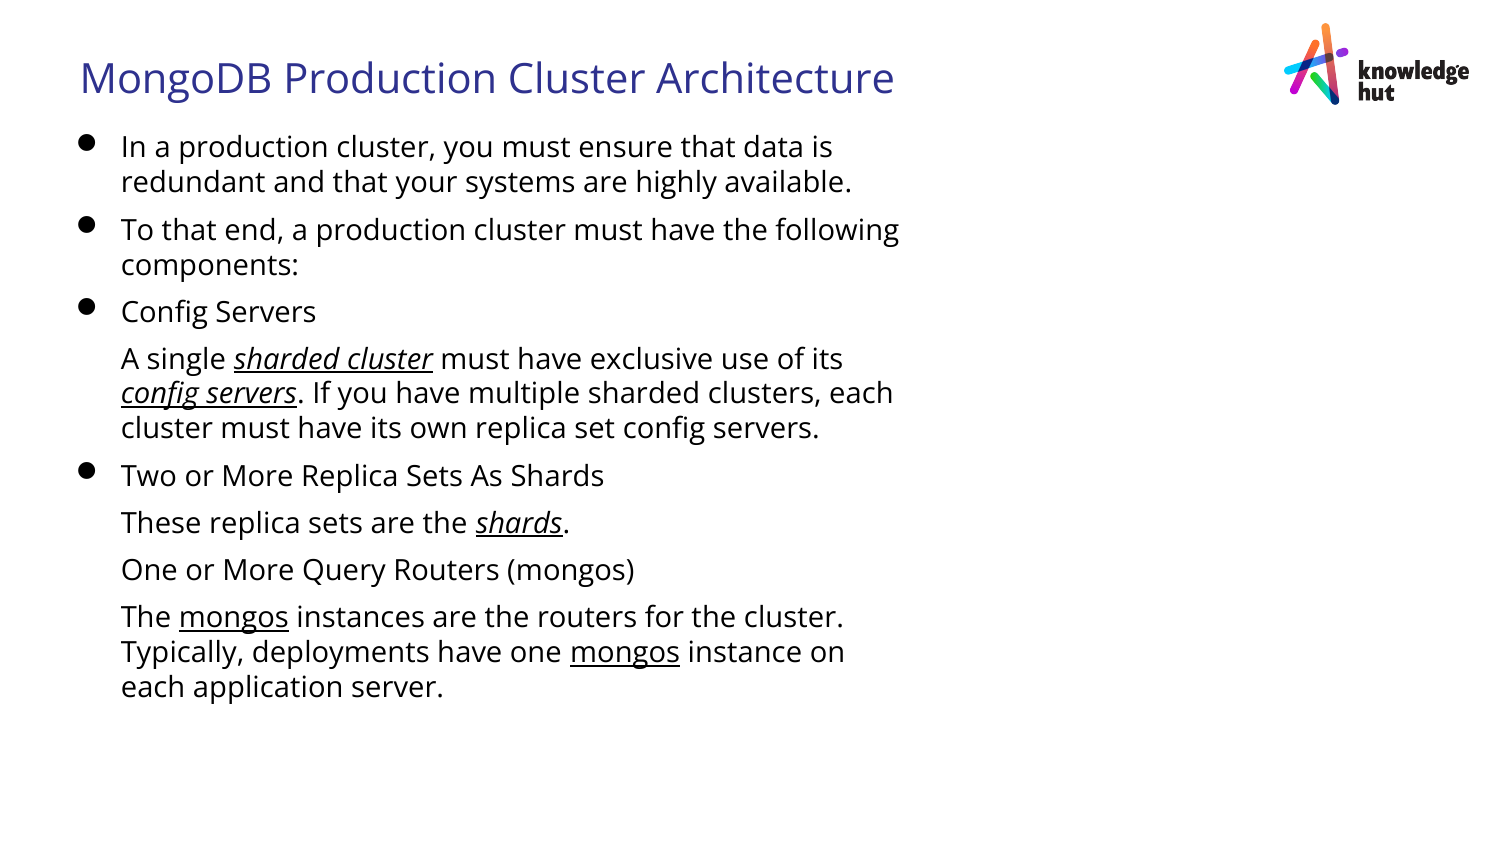

MongoDB Production Cluster Architecture
In a production cluster, you must ensure that data is redundant and that your systems are highly available.
To that end, a production cluster must have the following components:
Config Servers
	A single sharded cluster must have exclusive use of its config servers. If you have multiple sharded clusters, each cluster must have its own replica set config servers.
Two or More Replica Sets As Shards
	These replica sets are the shards.
	One or More Query Routers (mongos)
	The mongos instances are the routers for the cluster. Typically, deployments have one mongos instance on each application server.